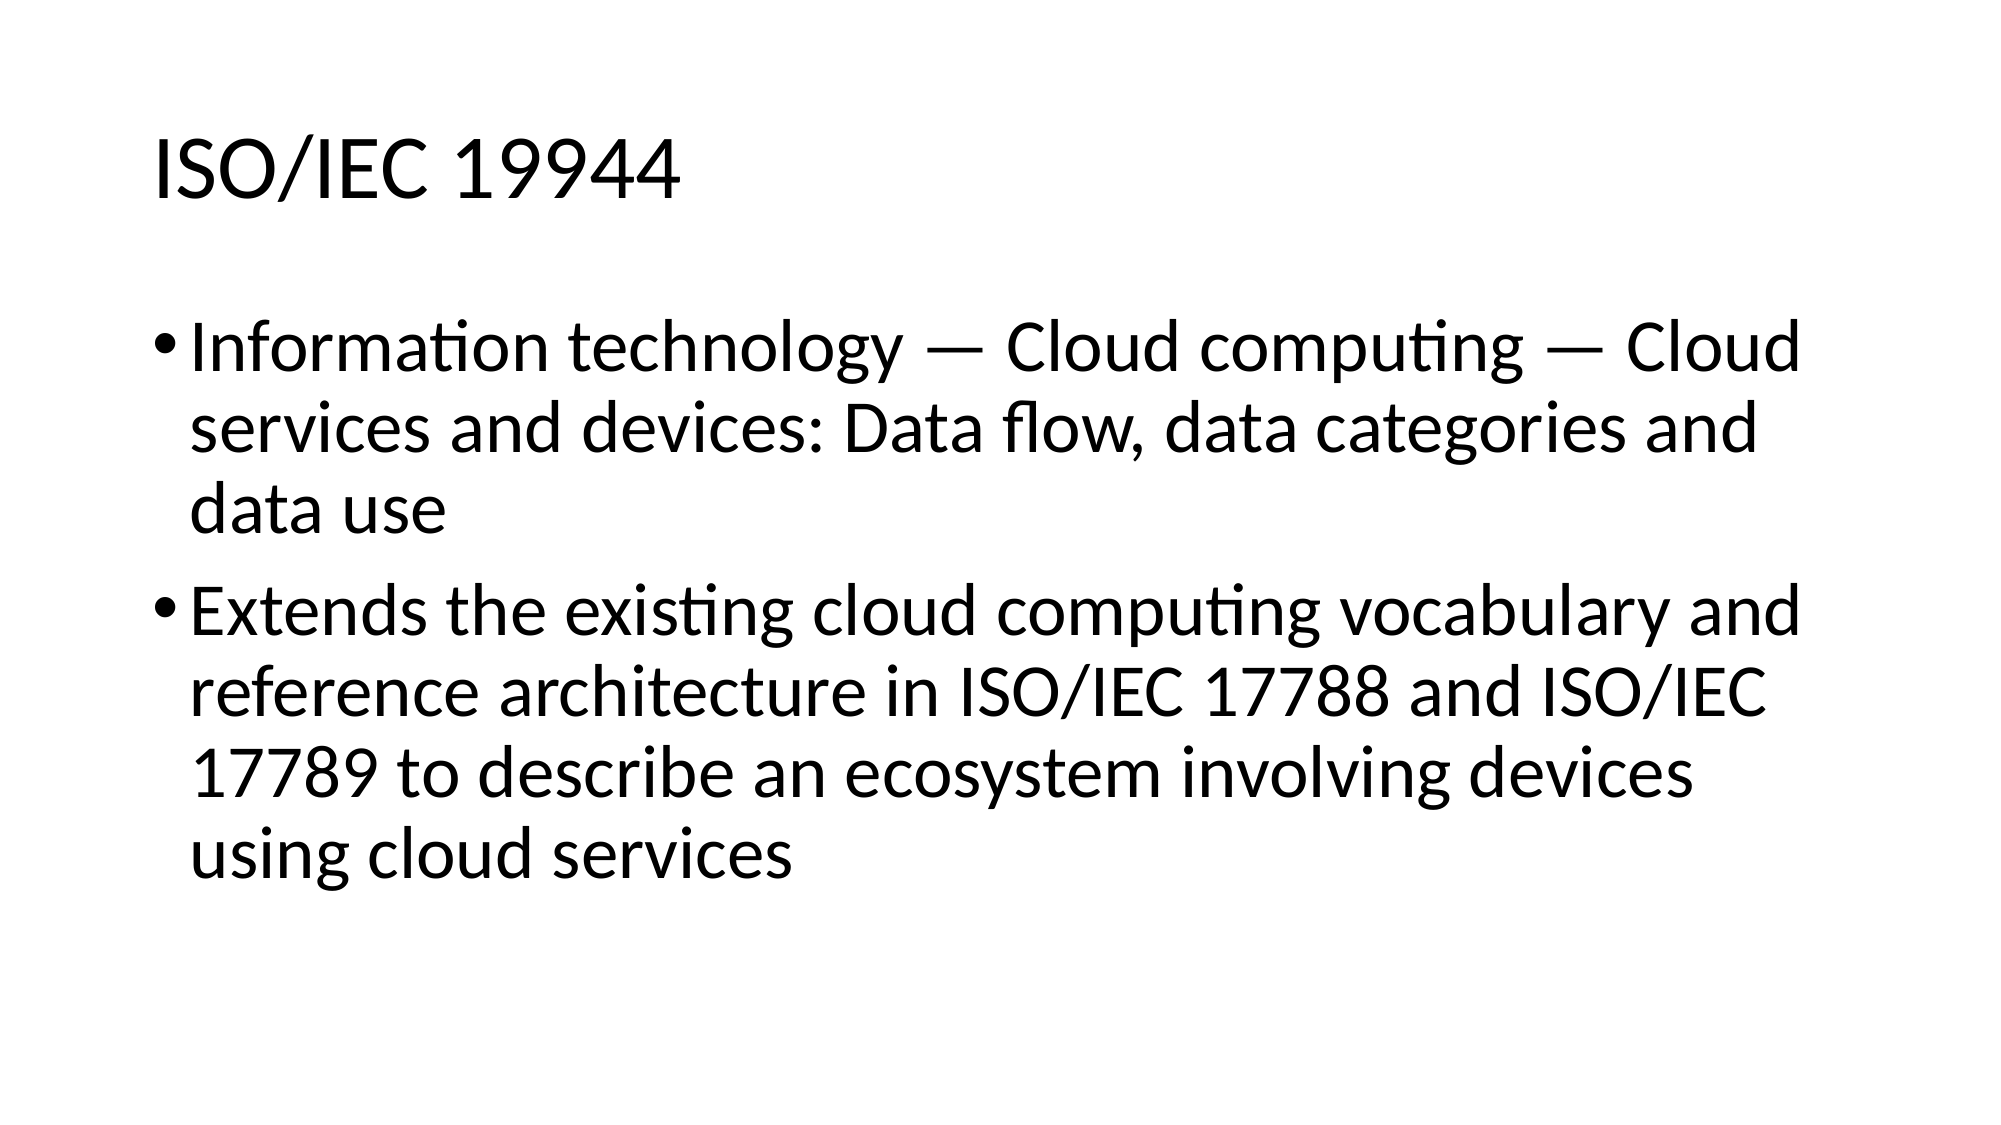

# ISO/IEC 19944
Information technology — Cloud computing — Cloud services and devices: Data flow, data categories and data use
Extends the existing cloud computing vocabulary and reference architecture in ISO/IEC 17788 and ISO/IEC 17789 to describe an ecosystem involving devices using cloud services